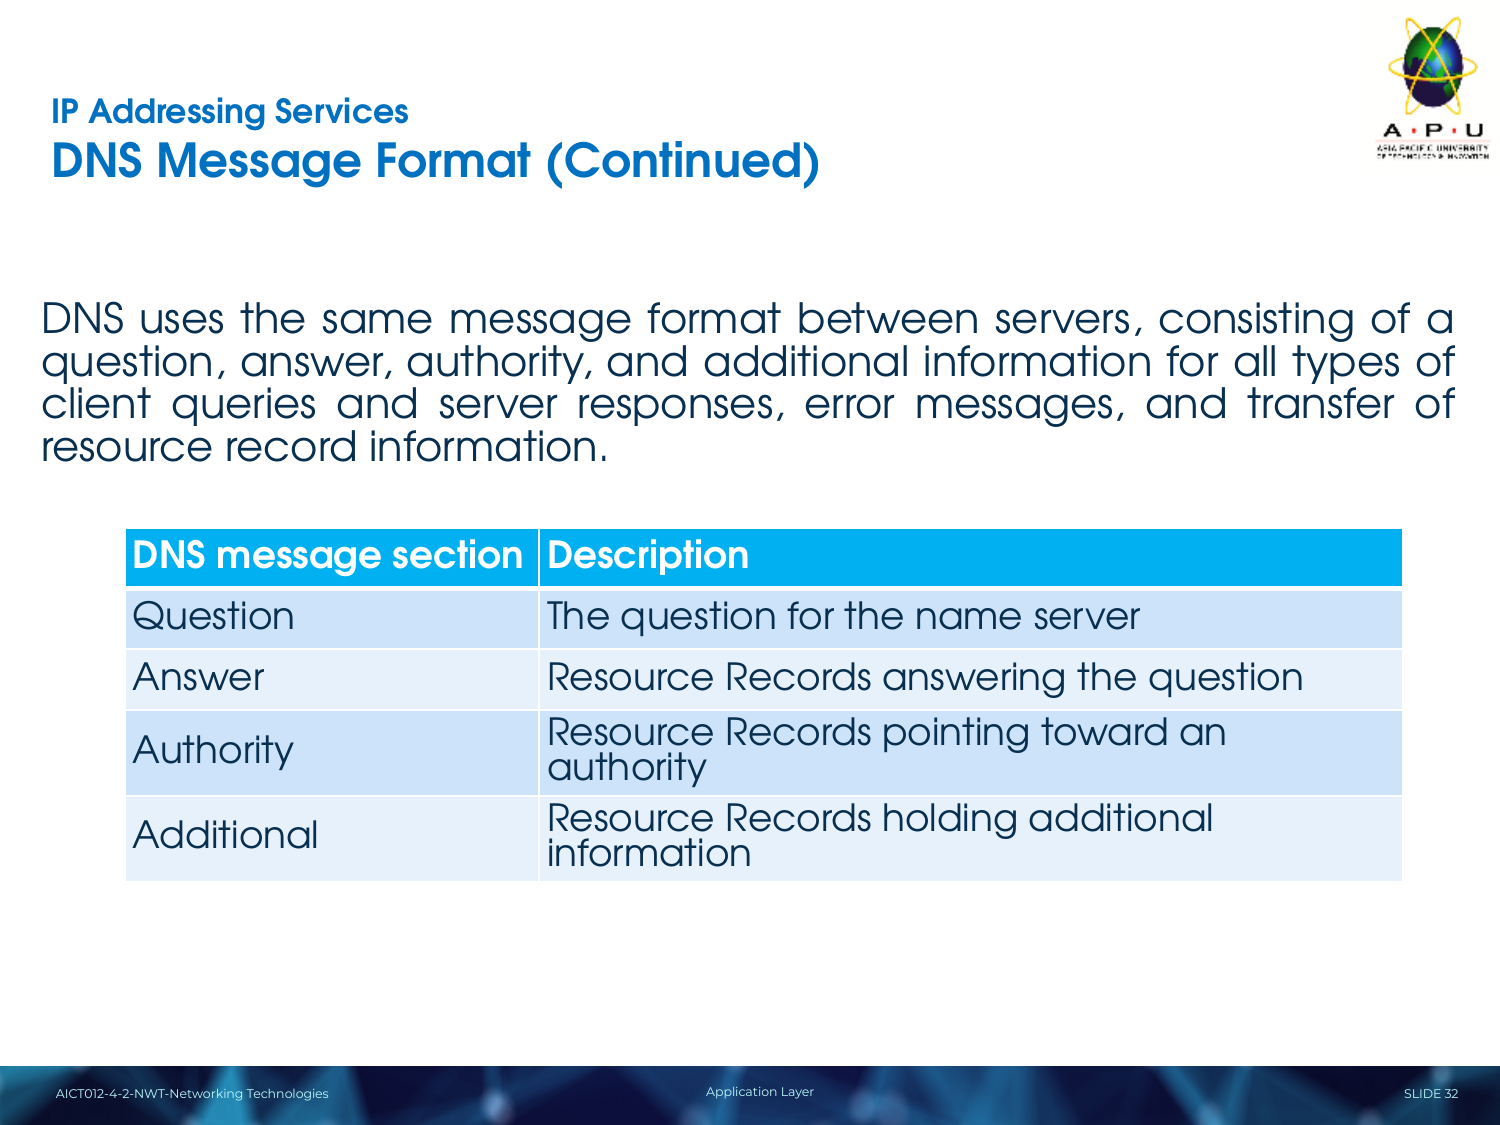

# IP Addressing Services DNS Message Format (Continued)
DNS uses the same message format between servers, consisting of a question, answer, authority, and additional information for all types of client queries and server responses, error messages, and transfer of resource record information.
| DNS message section | Description |
| --- | --- |
| Question | The question for the name server |
| Answer | Resource Records answering the question |
| Authority | Resource Records pointing toward an authority |
| Additional | Resource Records holding additional information |